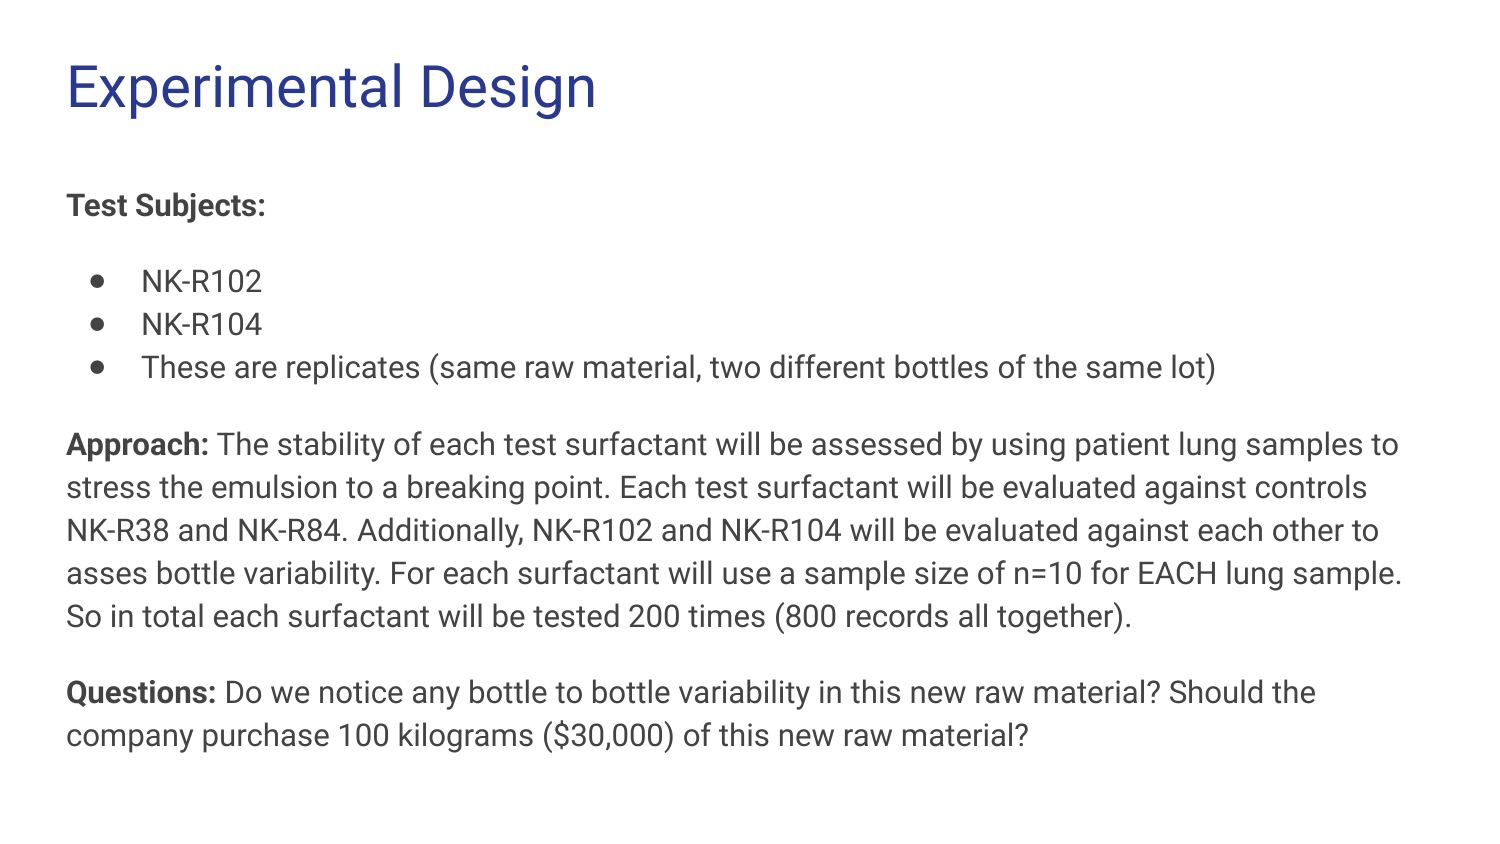

# Experimental Design
Test Subjects:
NK-R102
NK-R104
These are replicates (same raw material, two different bottles of the same lot)
Approach: The stability of each test surfactant will be assessed by using patient lung samples to stress the emulsion to a breaking point. Each test surfactant will be evaluated against controls NK-R38 and NK-R84. Additionally, NK-R102 and NK-R104 will be evaluated against each other to asses bottle variability. For each surfactant will use a sample size of n=10 for EACH lung sample. So in total each surfactant will be tested 200 times (800 records all together).
Questions: Do we notice any bottle to bottle variability in this new raw material? Should the company purchase 100 kilograms ($30,000) of this new raw material?